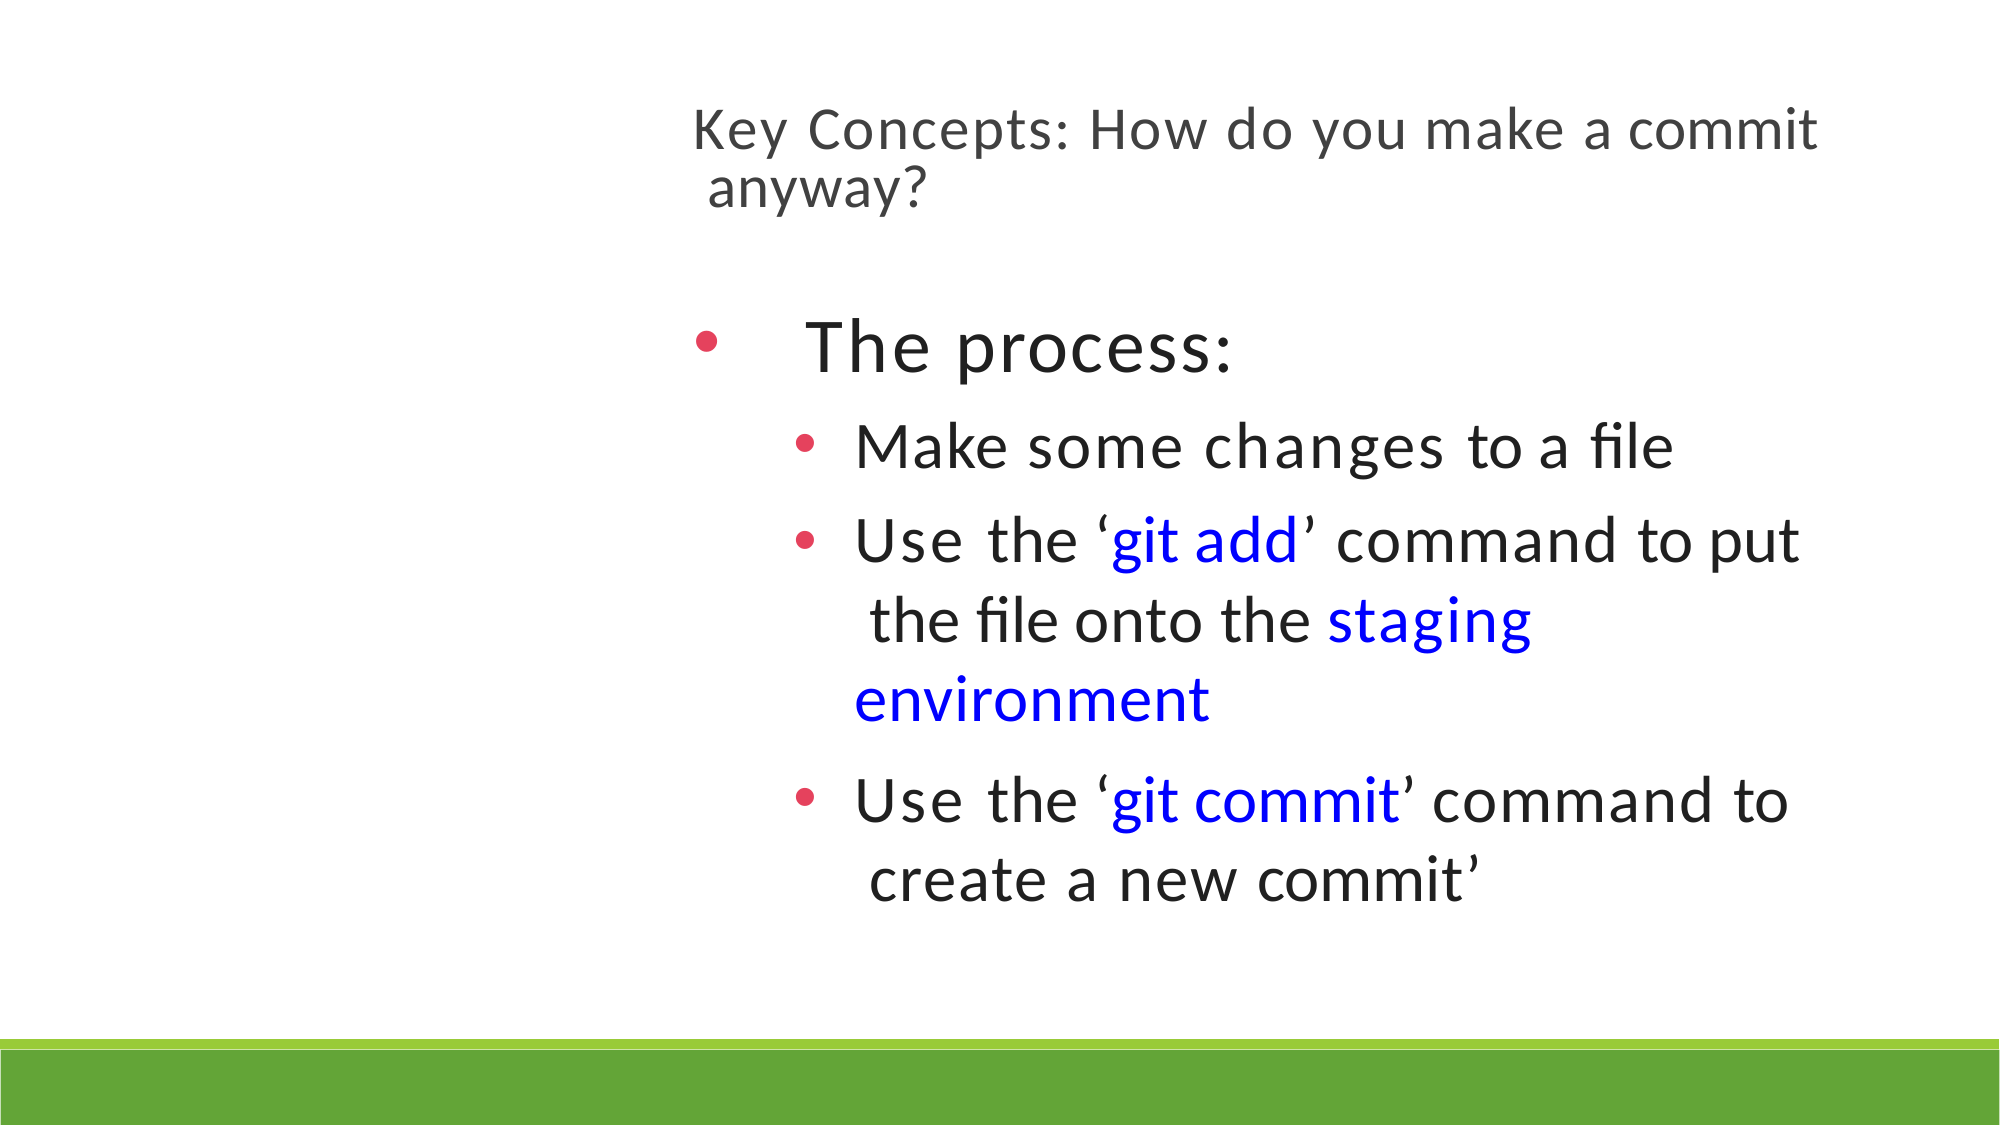

Key Concepts: How do you make a commit  anyway?

The process:
Make some changes to a file
Use the ‘git add’ command to put  the file onto the staging  environment
Use the ‘git commit’ command to  create a new commit’